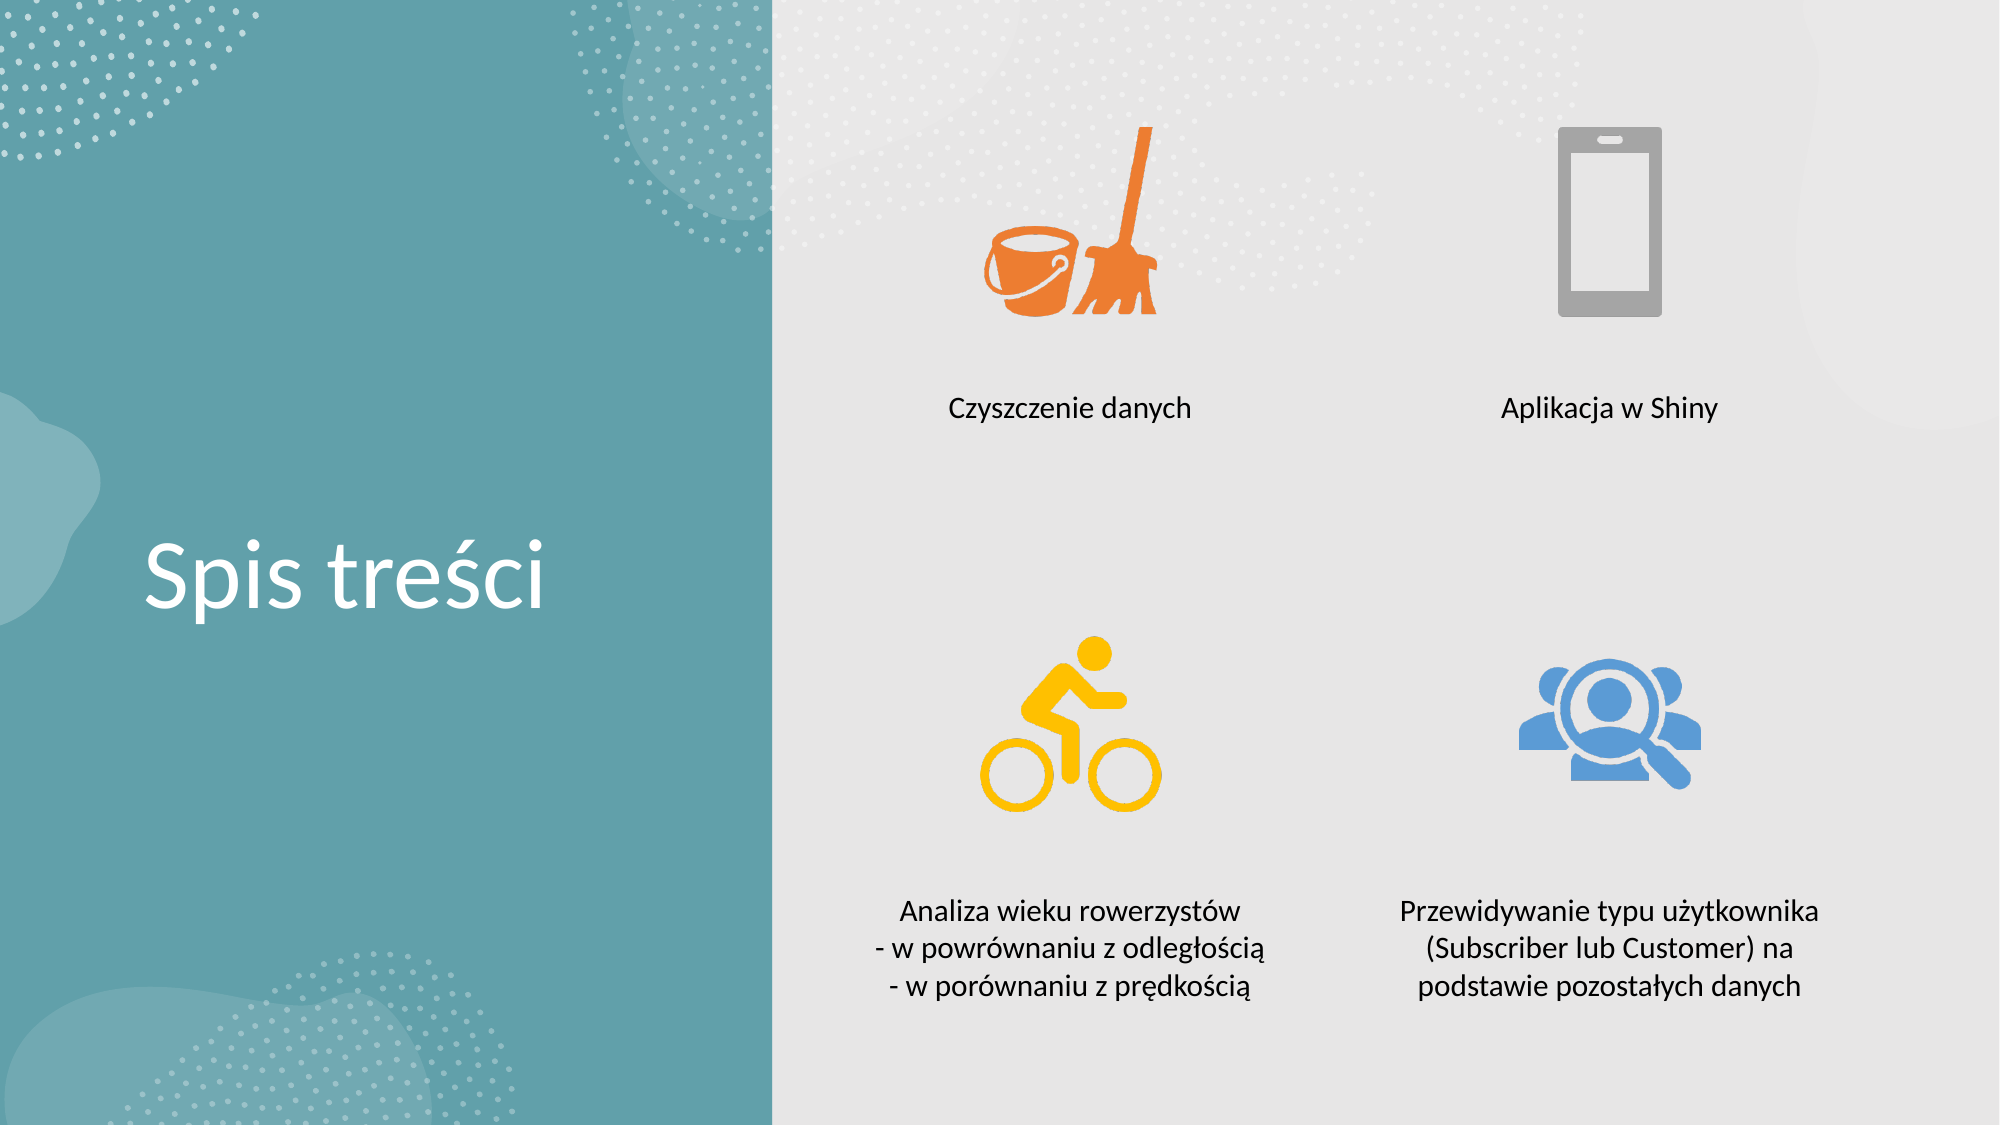

Czyszczenie danych
Aplikacja w Shiny
Analiza wieku rowerzystów
- w powrównaniu z odległością
- w porównaniu z prędkością
Przewidywanie typu użytkownika (Subscriber lub Customer) na podstawie pozostałych danych
# Spis treści